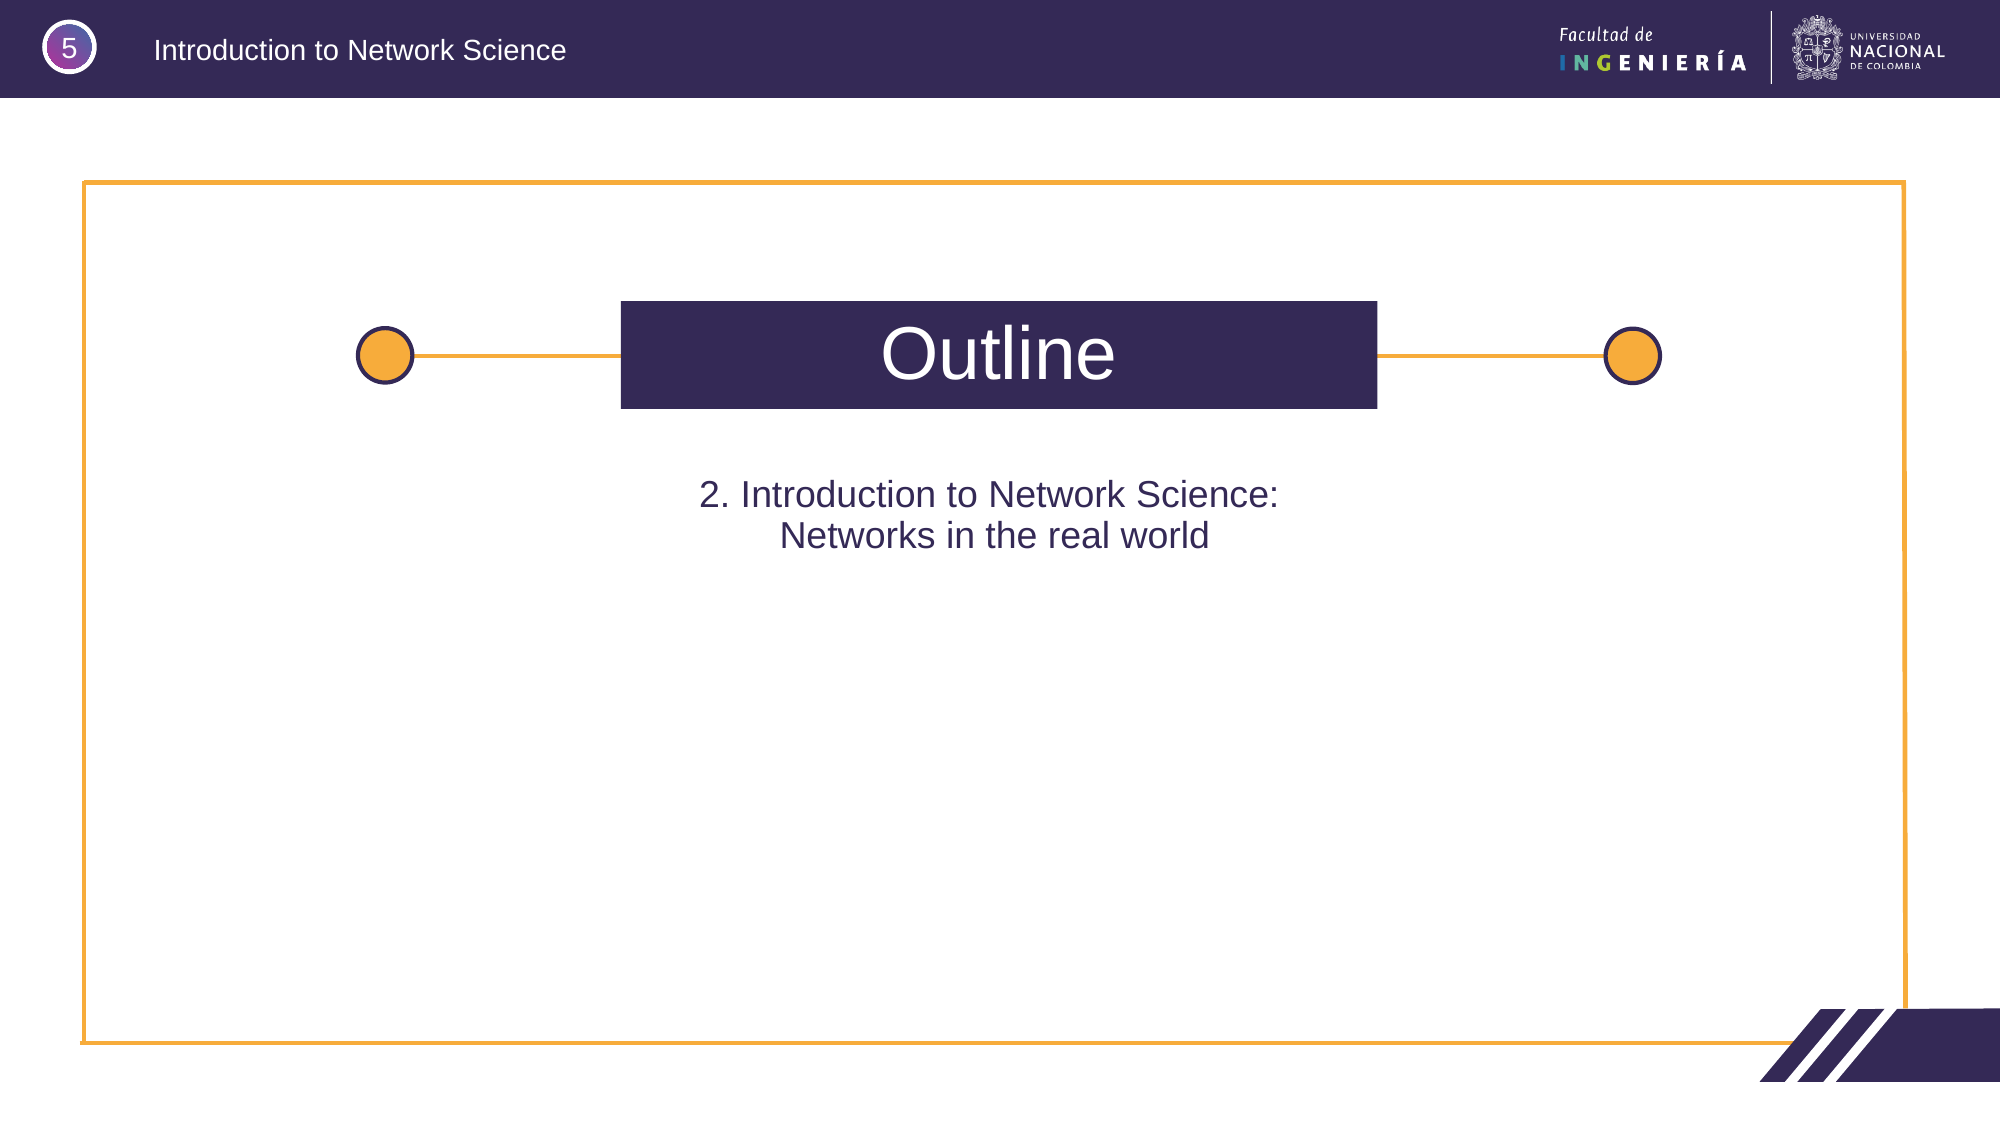

5
# Outline
2. Introduction to Network Science:
Networks in the real world